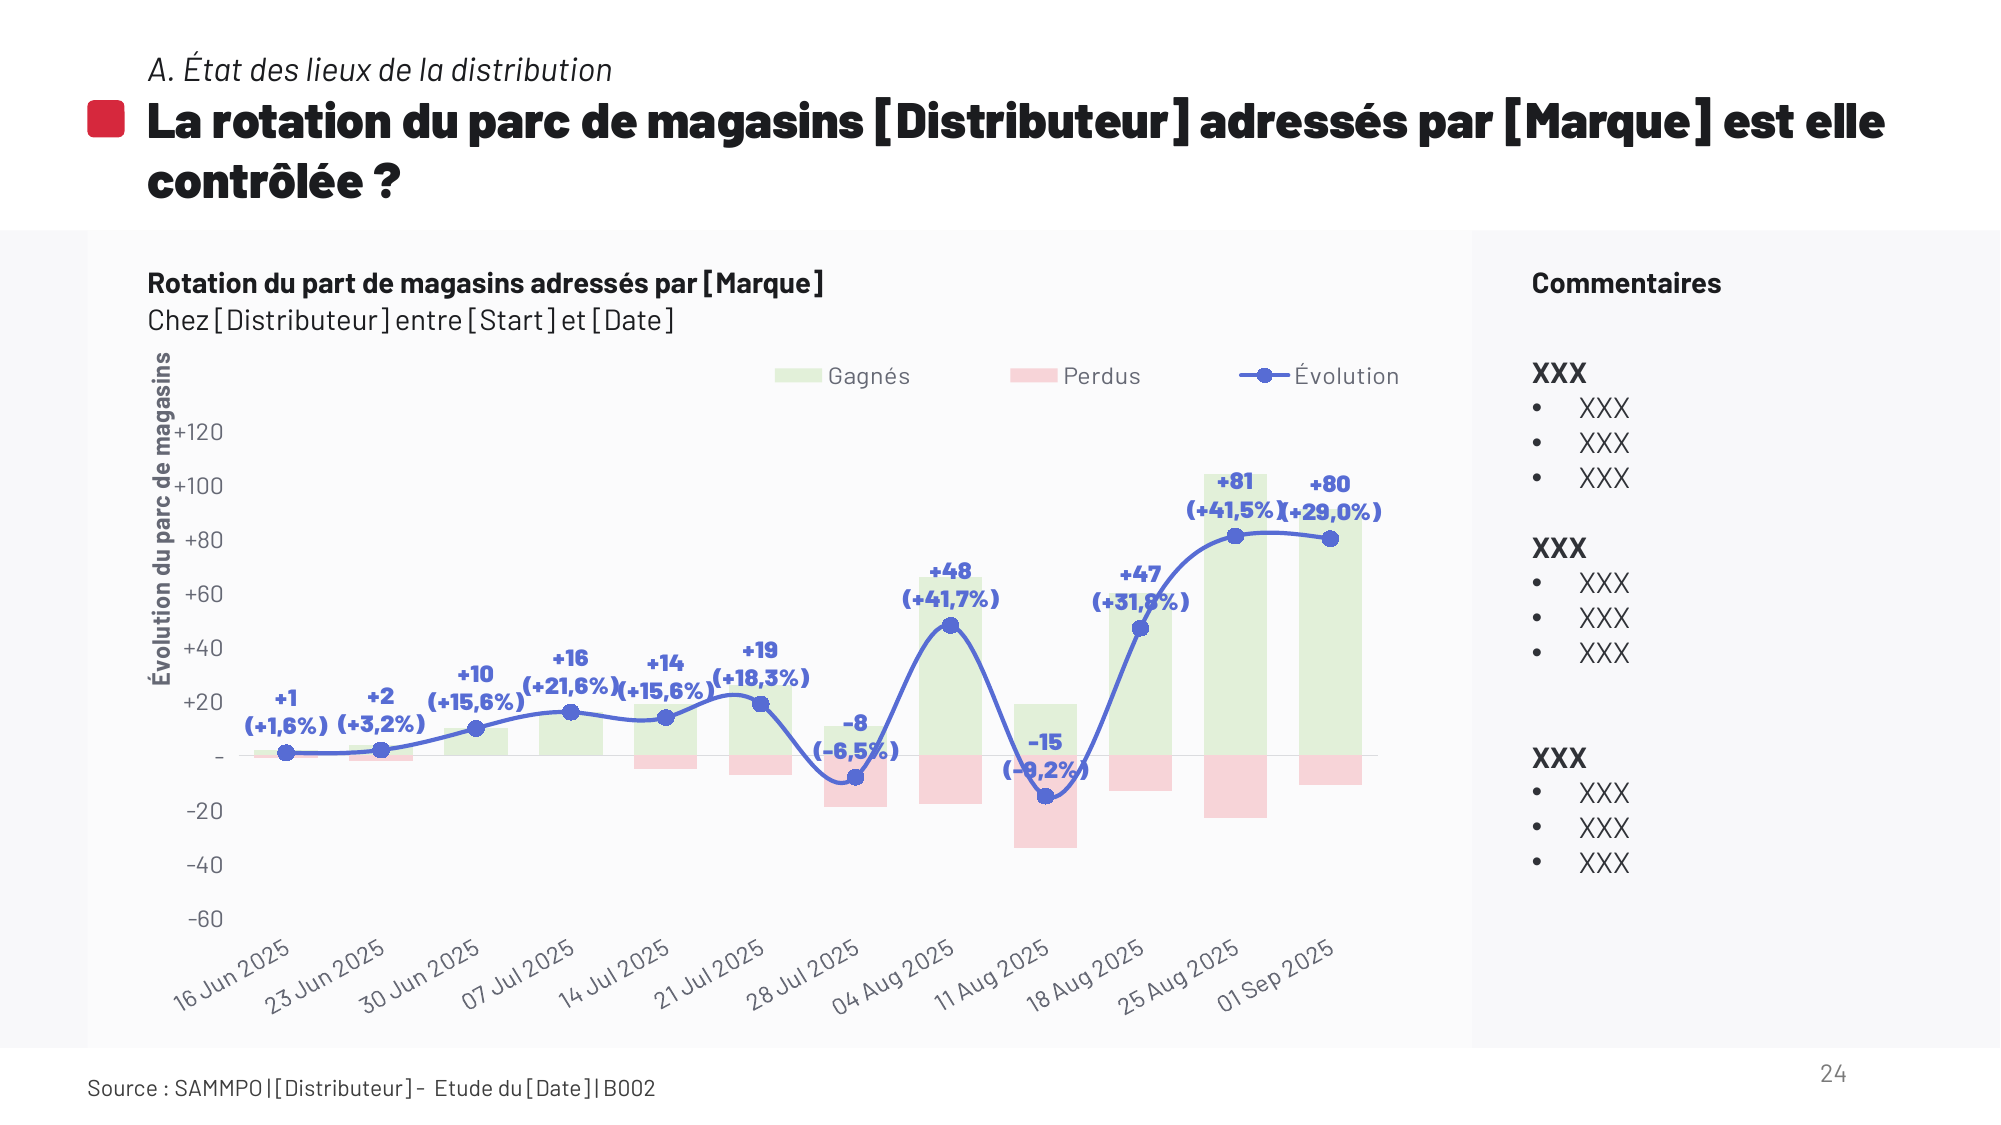

A. État des lieux de la distribution
La rotation du parc de magasins [Distributeur] adressés par [Marque] est elle contrôlée ?

Rotation du part de magasins adressés par [Marque]

Chez [Distributeur] entre [Start] et [Date]
Commentaires

### Chart

| Category | Gagnés | Perdus | Évolution |
|---|---|---|---|
| 45901 | 91.0 | -11.0 | 80.0 |
| 45894 | 104.0 | -23.0 | 81.0 |
| 45887 | 60.0 | -13.0 | 47.0 |
| 45880 | 19.0 | -34.0 | -15.0 |
| 45873 | 66.0 | -18.0 | 48.0 |
| 45866 | 11.0 | -19.0 | -8.0 |
| 45859 | 26.0 | -7.0 | 19.0 |
| 45852 | 19.0 | -5.0 | 14.0 |
| 45845 | 16.0 | 0.0 | 16.0 |
| 45838 | 10.0 | 0.0 | 10.0 |
| 45831 | 4.0 | -2.0 | 2.0 |
| 45824 | 2.0 | -1.0 | 1.0 |
XXX
XXX
XXX
XXX

XXX
XXX
XXX
XXX

XXX
XXX
XXX
XXX

24
24
Source : SAMMPO | [Distributeur] -  Etude du [Date] | B002